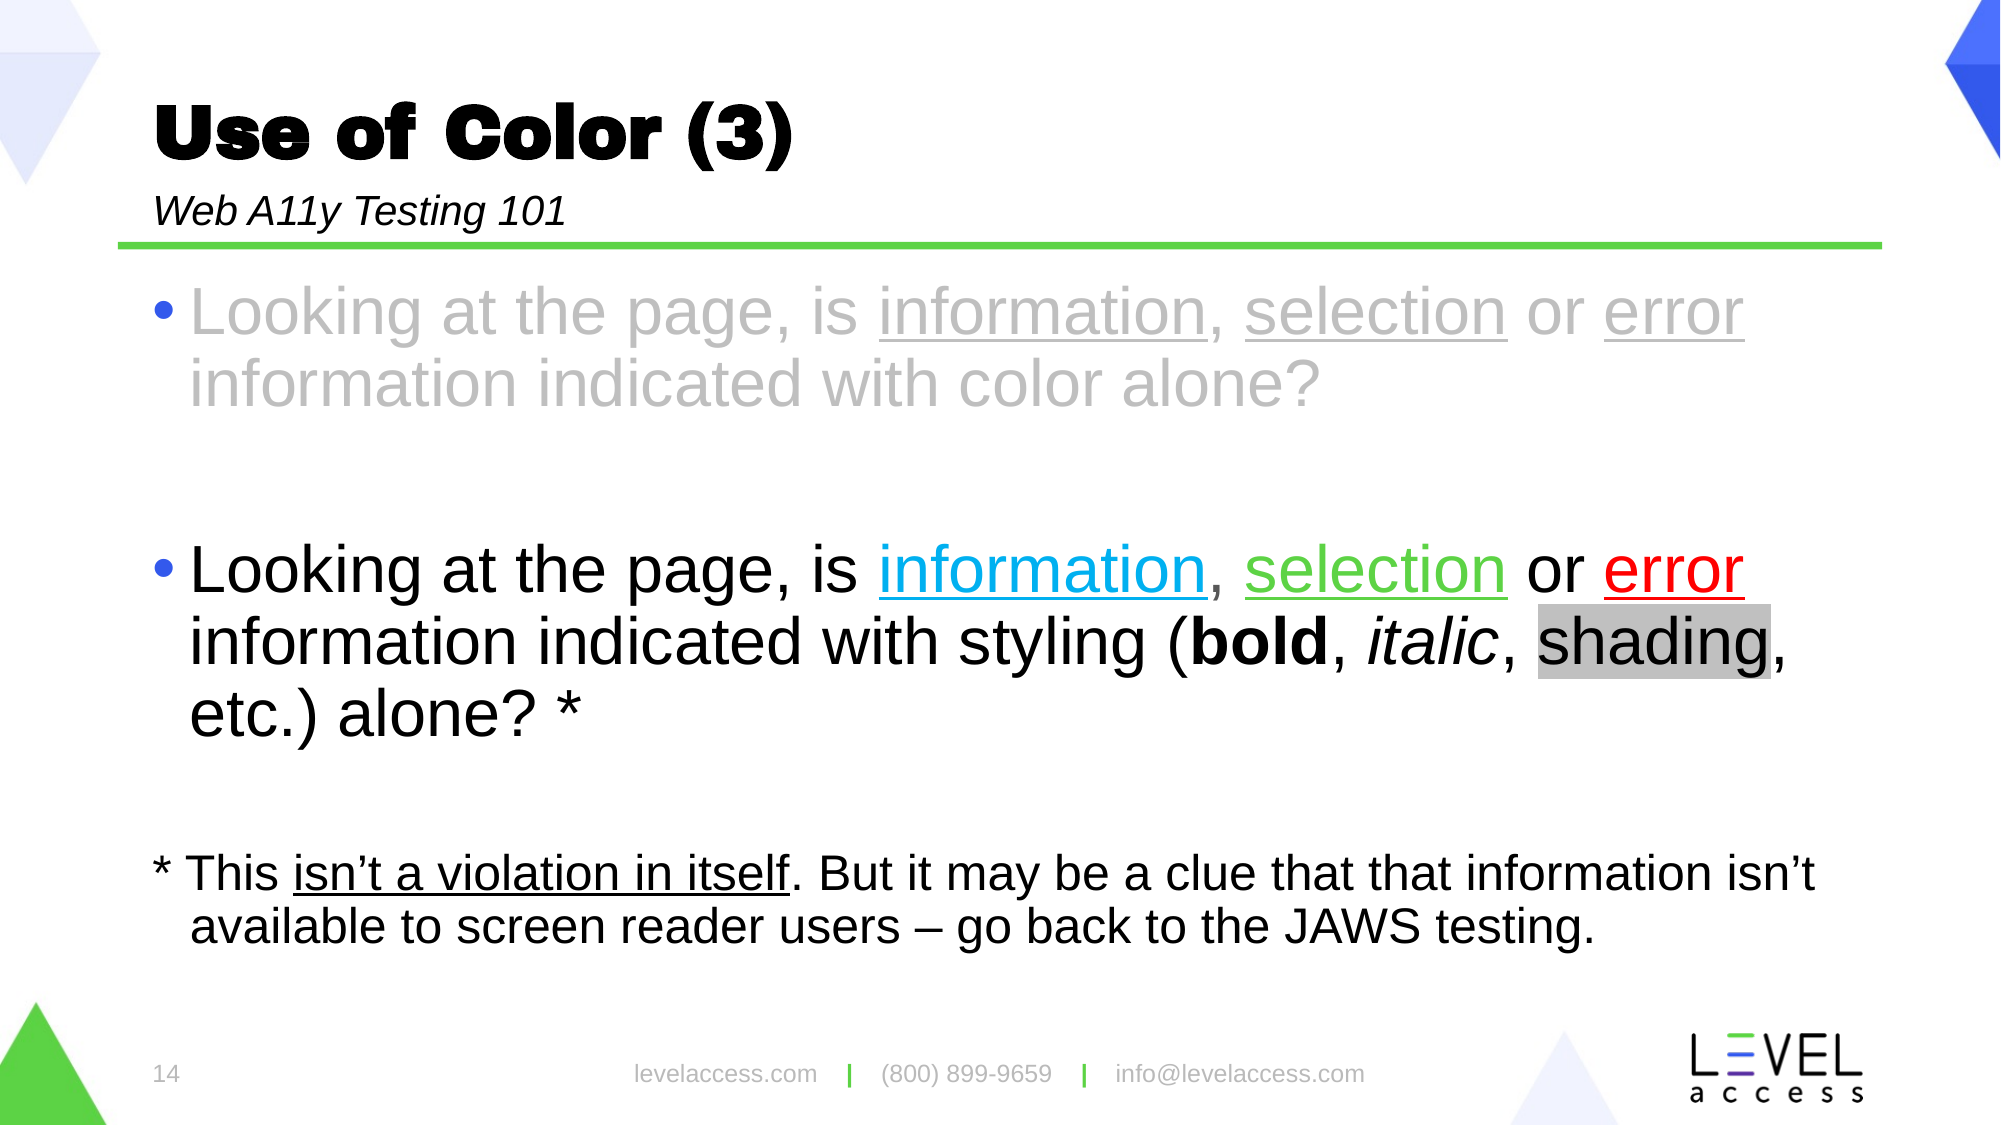

# Use of Color (3)
Web A11y Testing 101
Looking at the page, is information, selection or error information indicated with color alone?

Looking at the page, is information, selection or error information indicated with styling (bold, italic, shading, etc.) alone? *

* This isn’t a violation in itself. But it may be a clue that that information isn’t available to screen reader users – go back to the JAWS testing.
levelaccess.com    |    (800) 899-9659    |    info@levelaccess.com
14